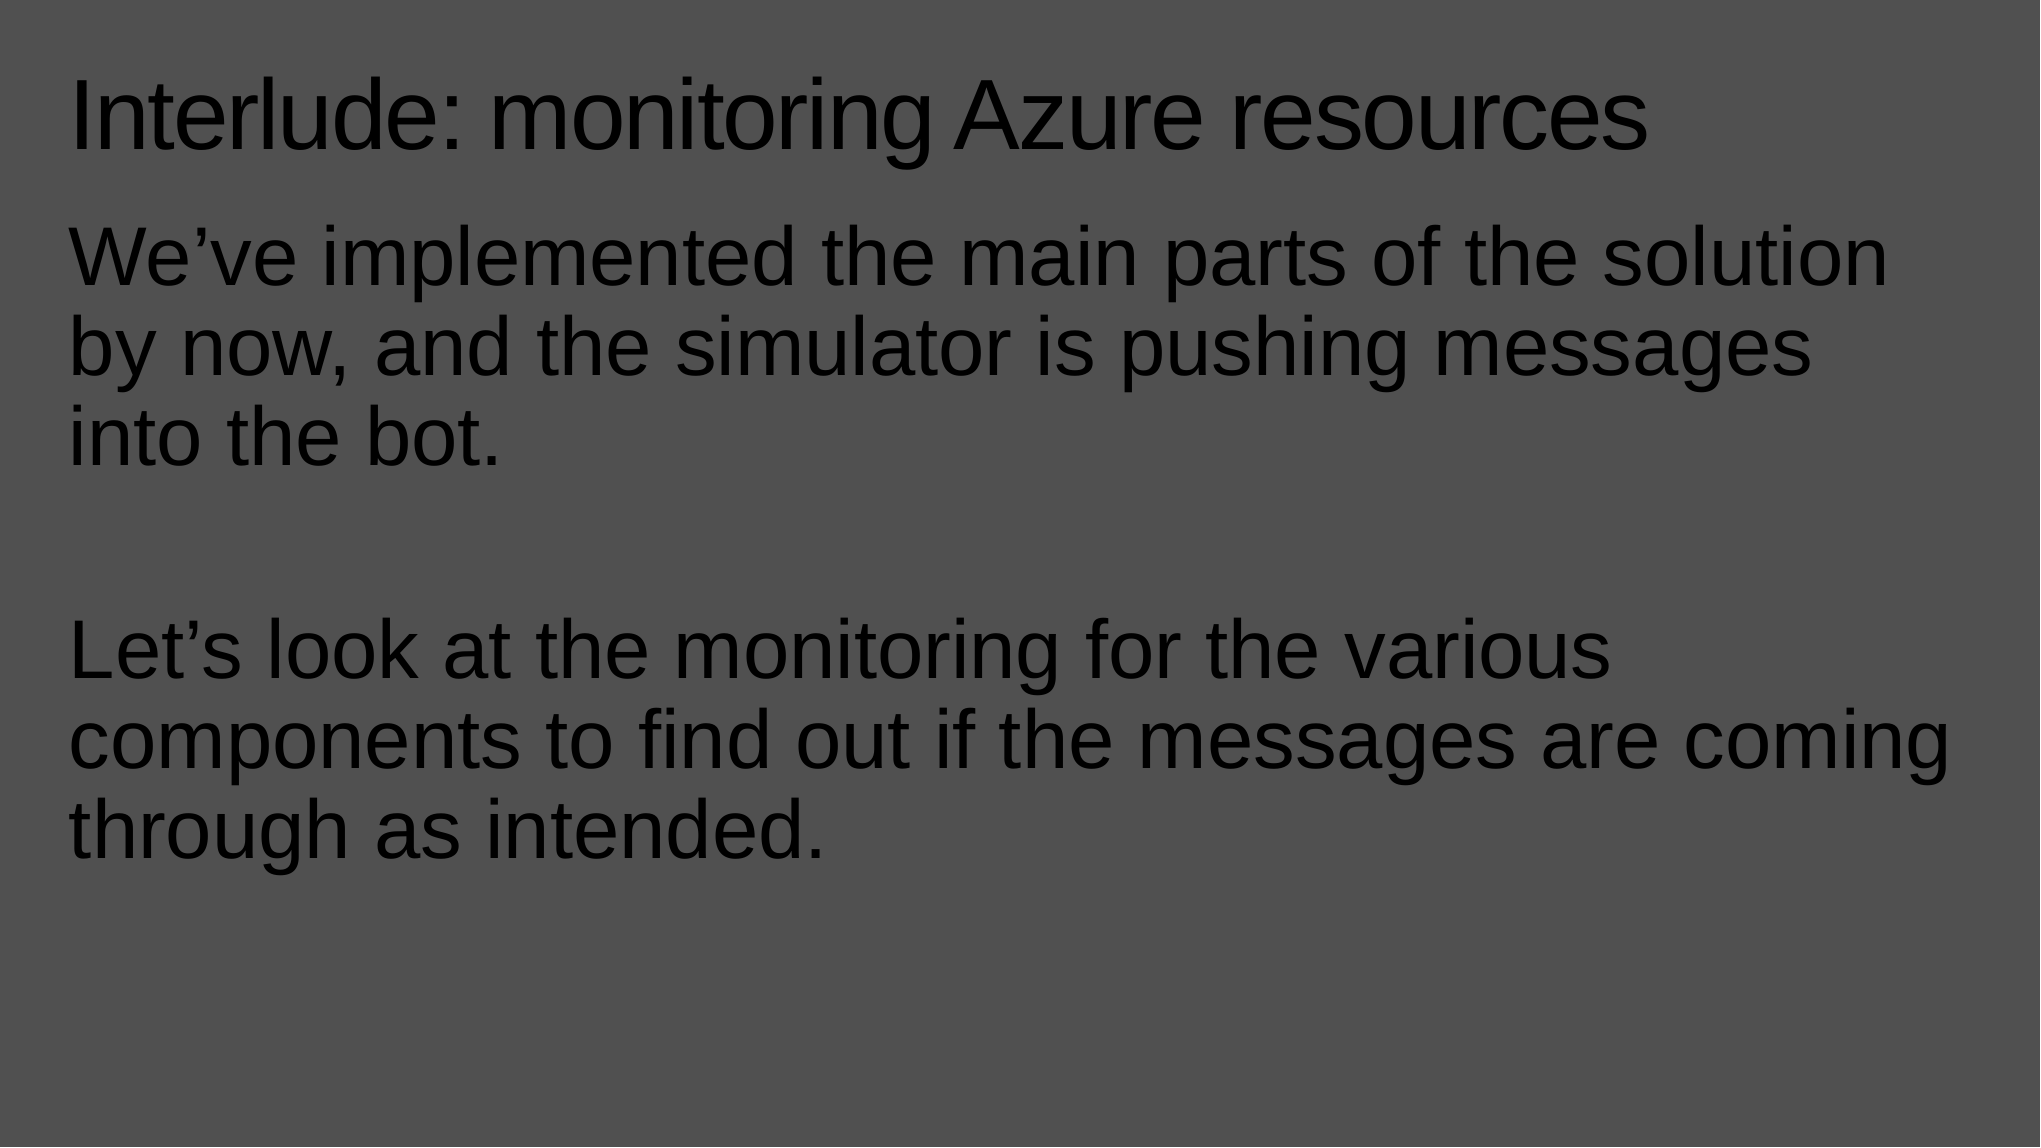

# Interlude: monitoring Azure resources
We’ve implemented the main parts of the solution by now, and the simulator is pushing messages into the bot.

Let’s look at the monitoring for the various components to find out if the messages are coming through as intended.